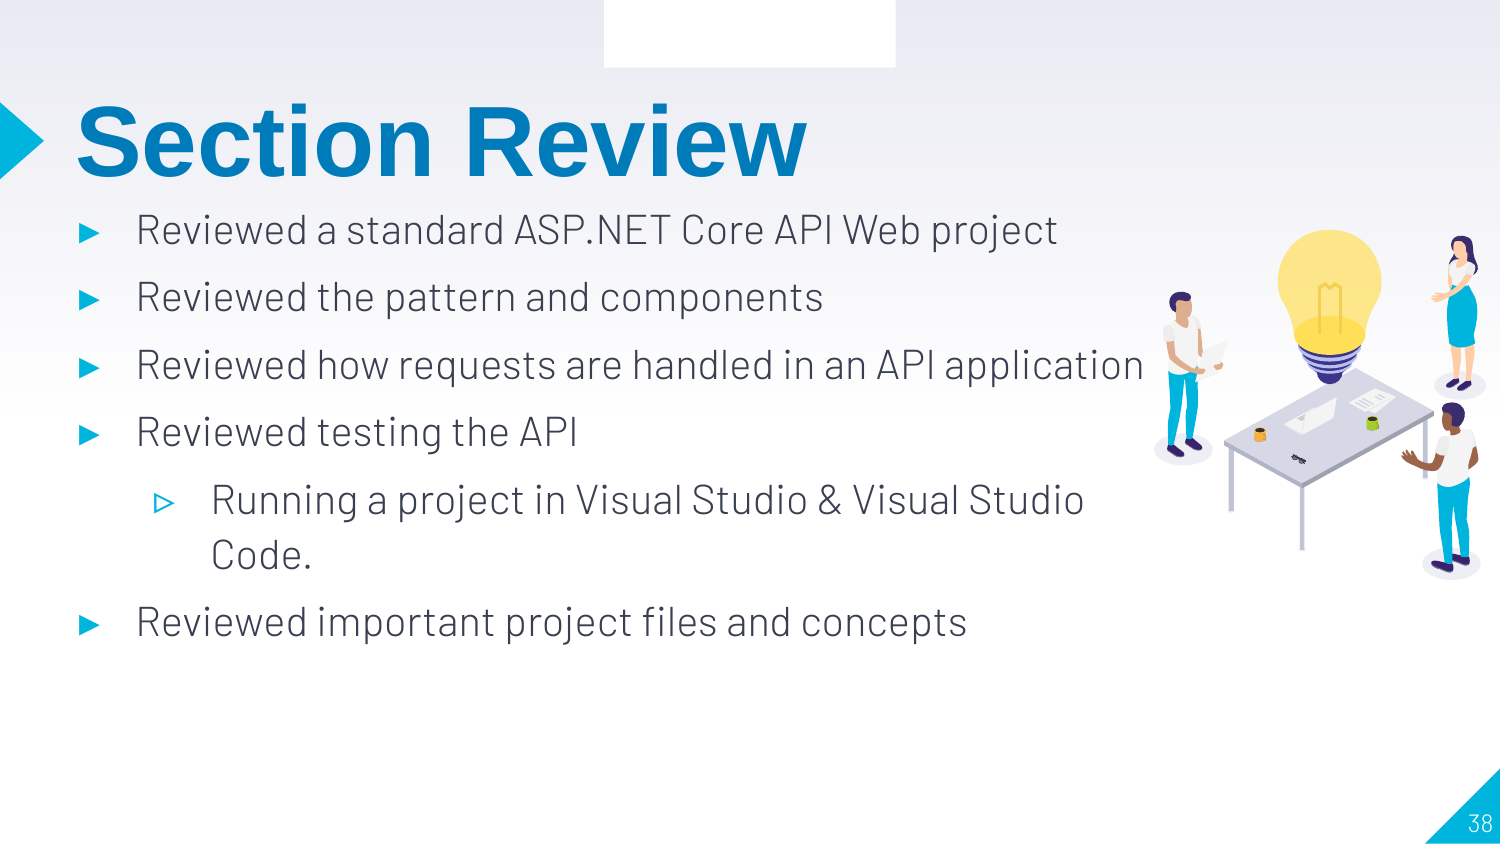

Section Overview

# Section Review
Reviewed a standard ASP.NET Core API Web project
Reviewed the pattern and components
Reviewed how requests are handled in an API application
Reviewed testing the API
Running a project in Visual Studio & Visual Studio Code.
Reviewed important project files and concepts

38